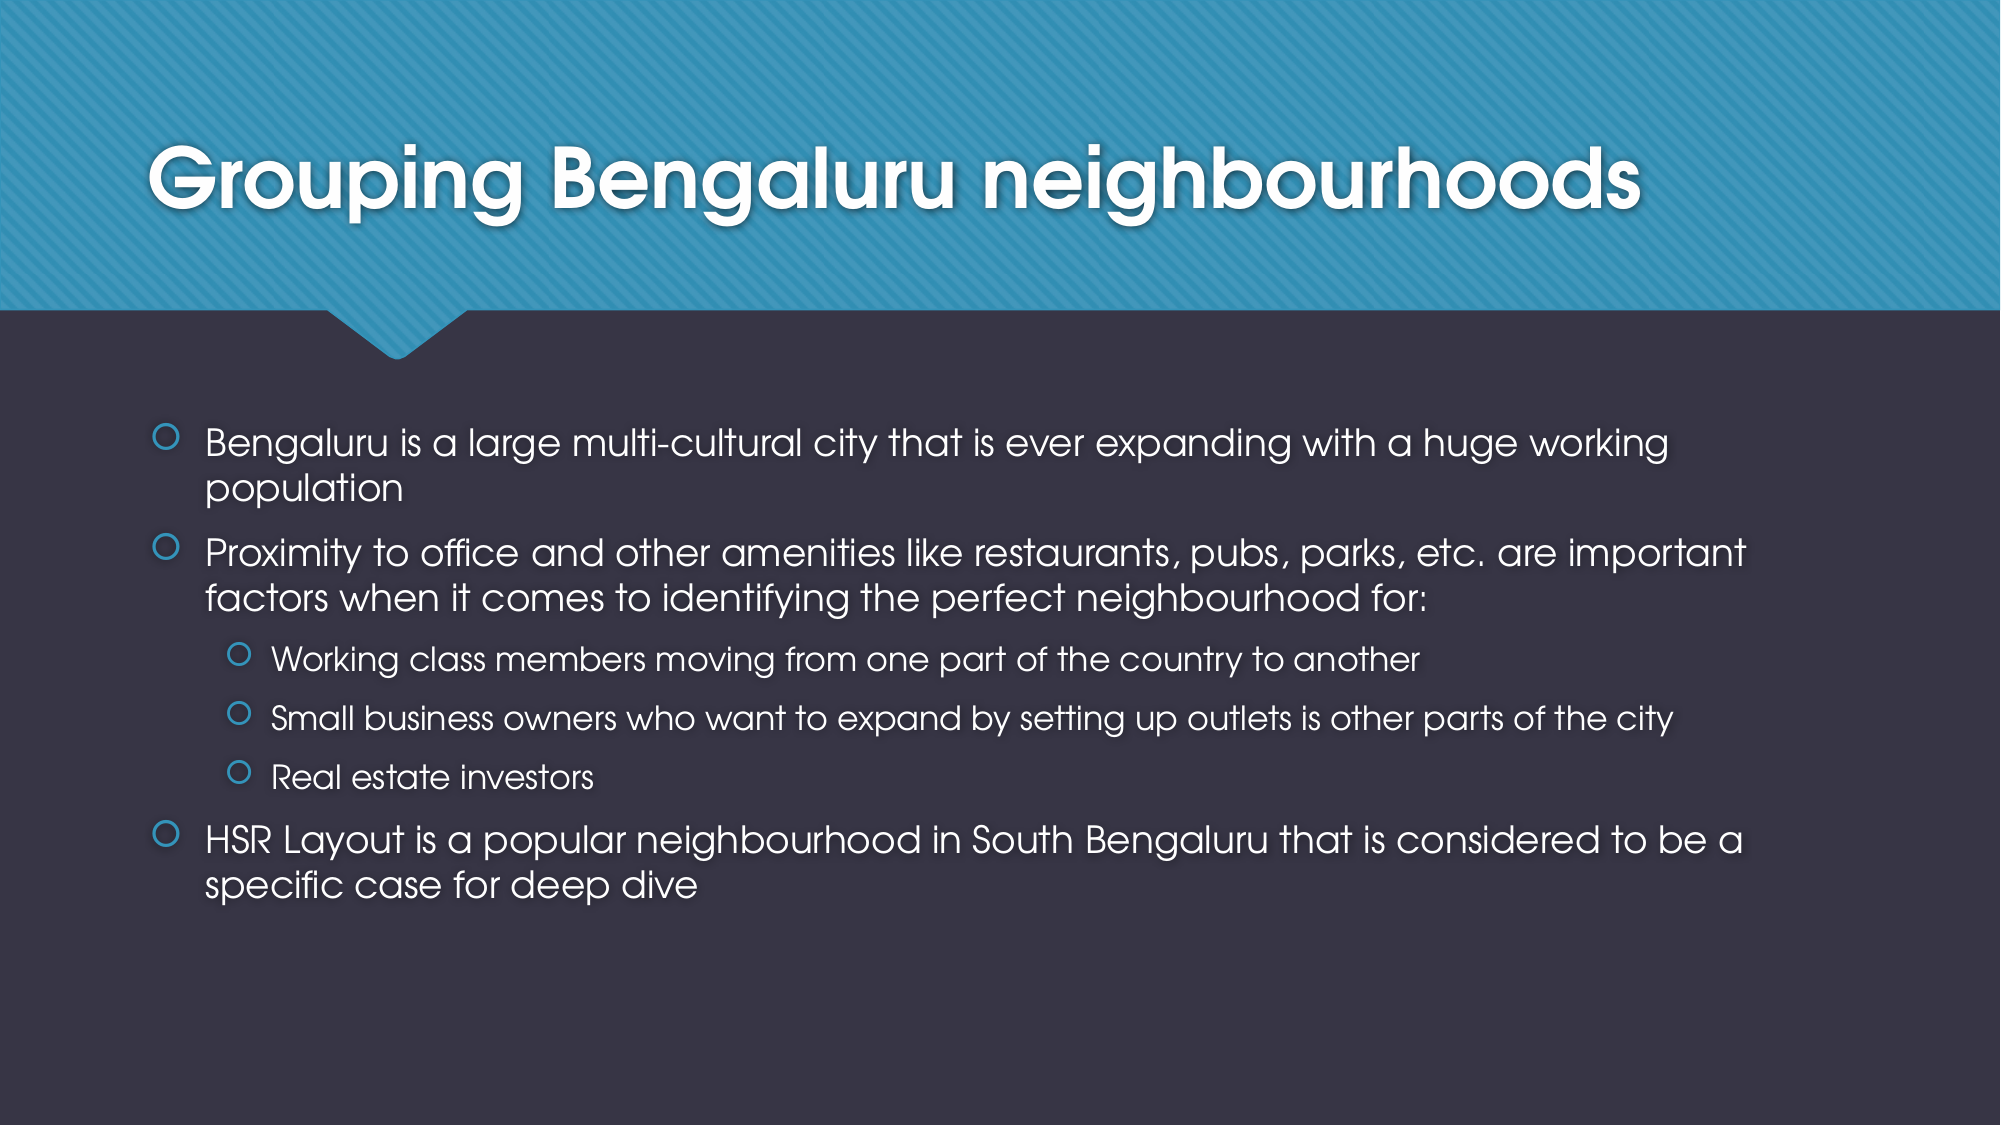

# Grouping Bengaluru neighbourhoods
Bengaluru is a large multi-cultural city that is ever expanding with a huge working population
Proximity to office and other amenities like restaurants, pubs, parks, etc. are important factors when it comes to identifying the perfect neighbourhood for:
Working class members moving from one part of the country to another
Small business owners who want to expand by setting up outlets is other parts of the city
Real estate investors
HSR Layout is a popular neighbourhood in South Bengaluru that is considered to be a specific case for deep dive